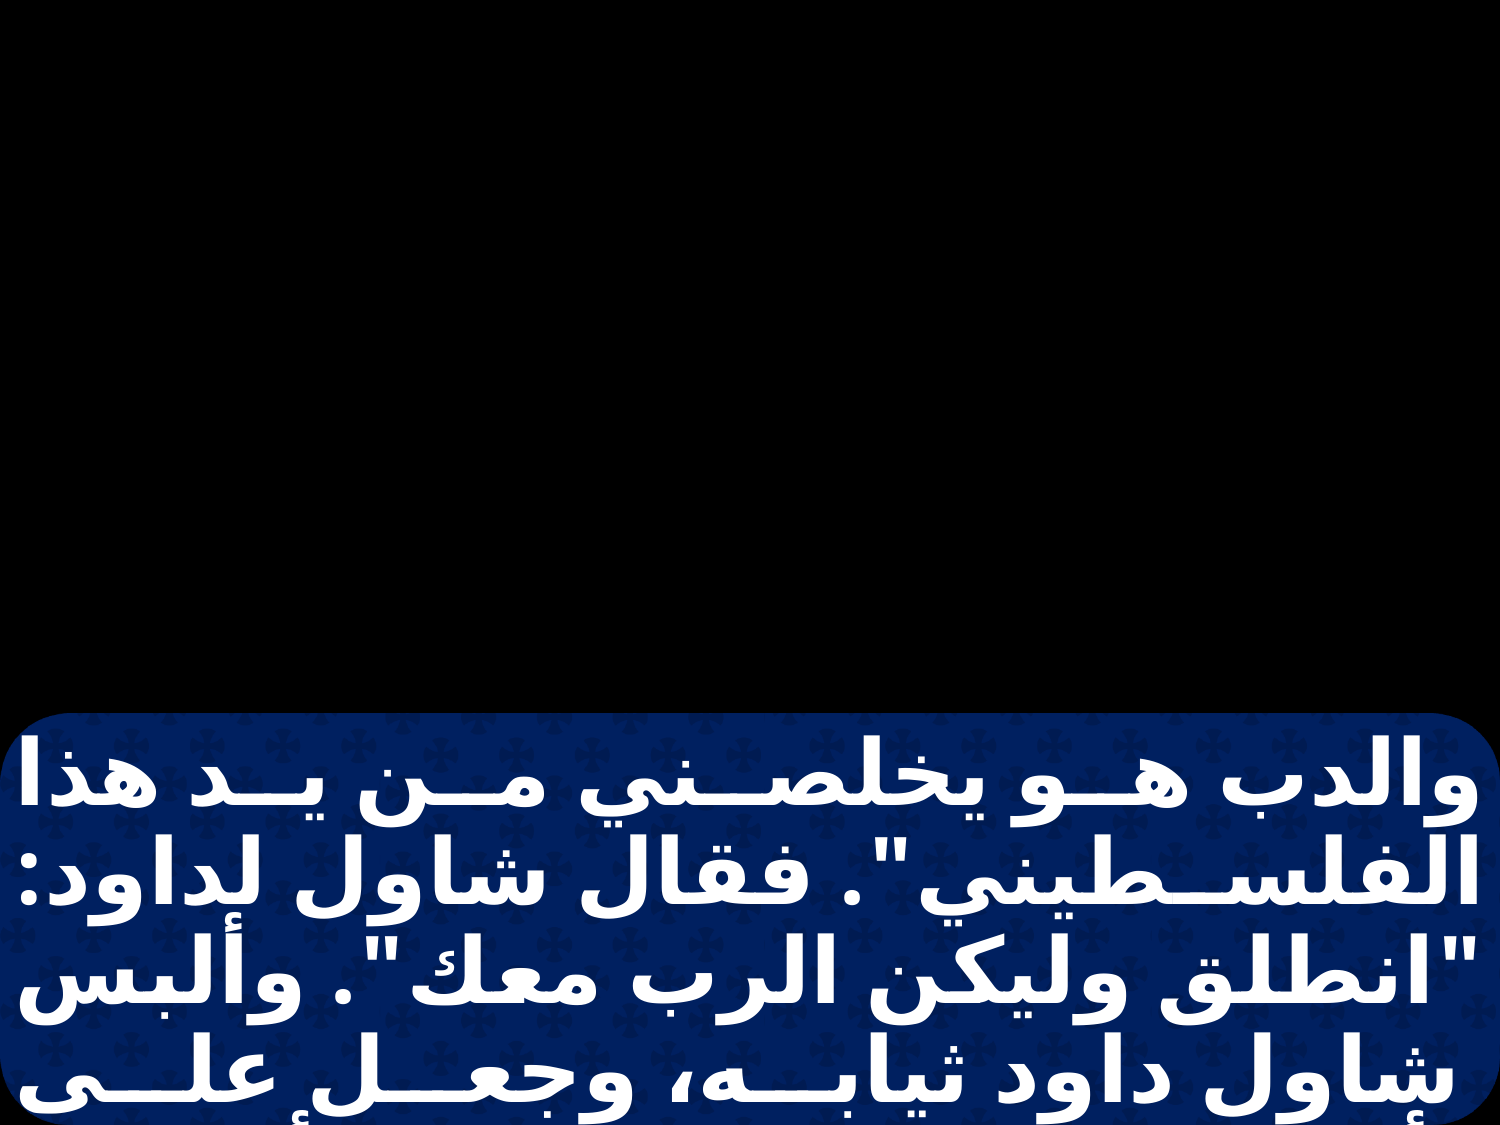

والدب هو يخلصني من يد هذا الفلسطيني". فقال شاول لداود: "انطلق وليكن الرب معك". وألبس  شاول داود ثيابه، وجعل على رأسه خوذة من  نحاس، وألبسه درعا. وتقلد داود سيفه فوق ثيابه